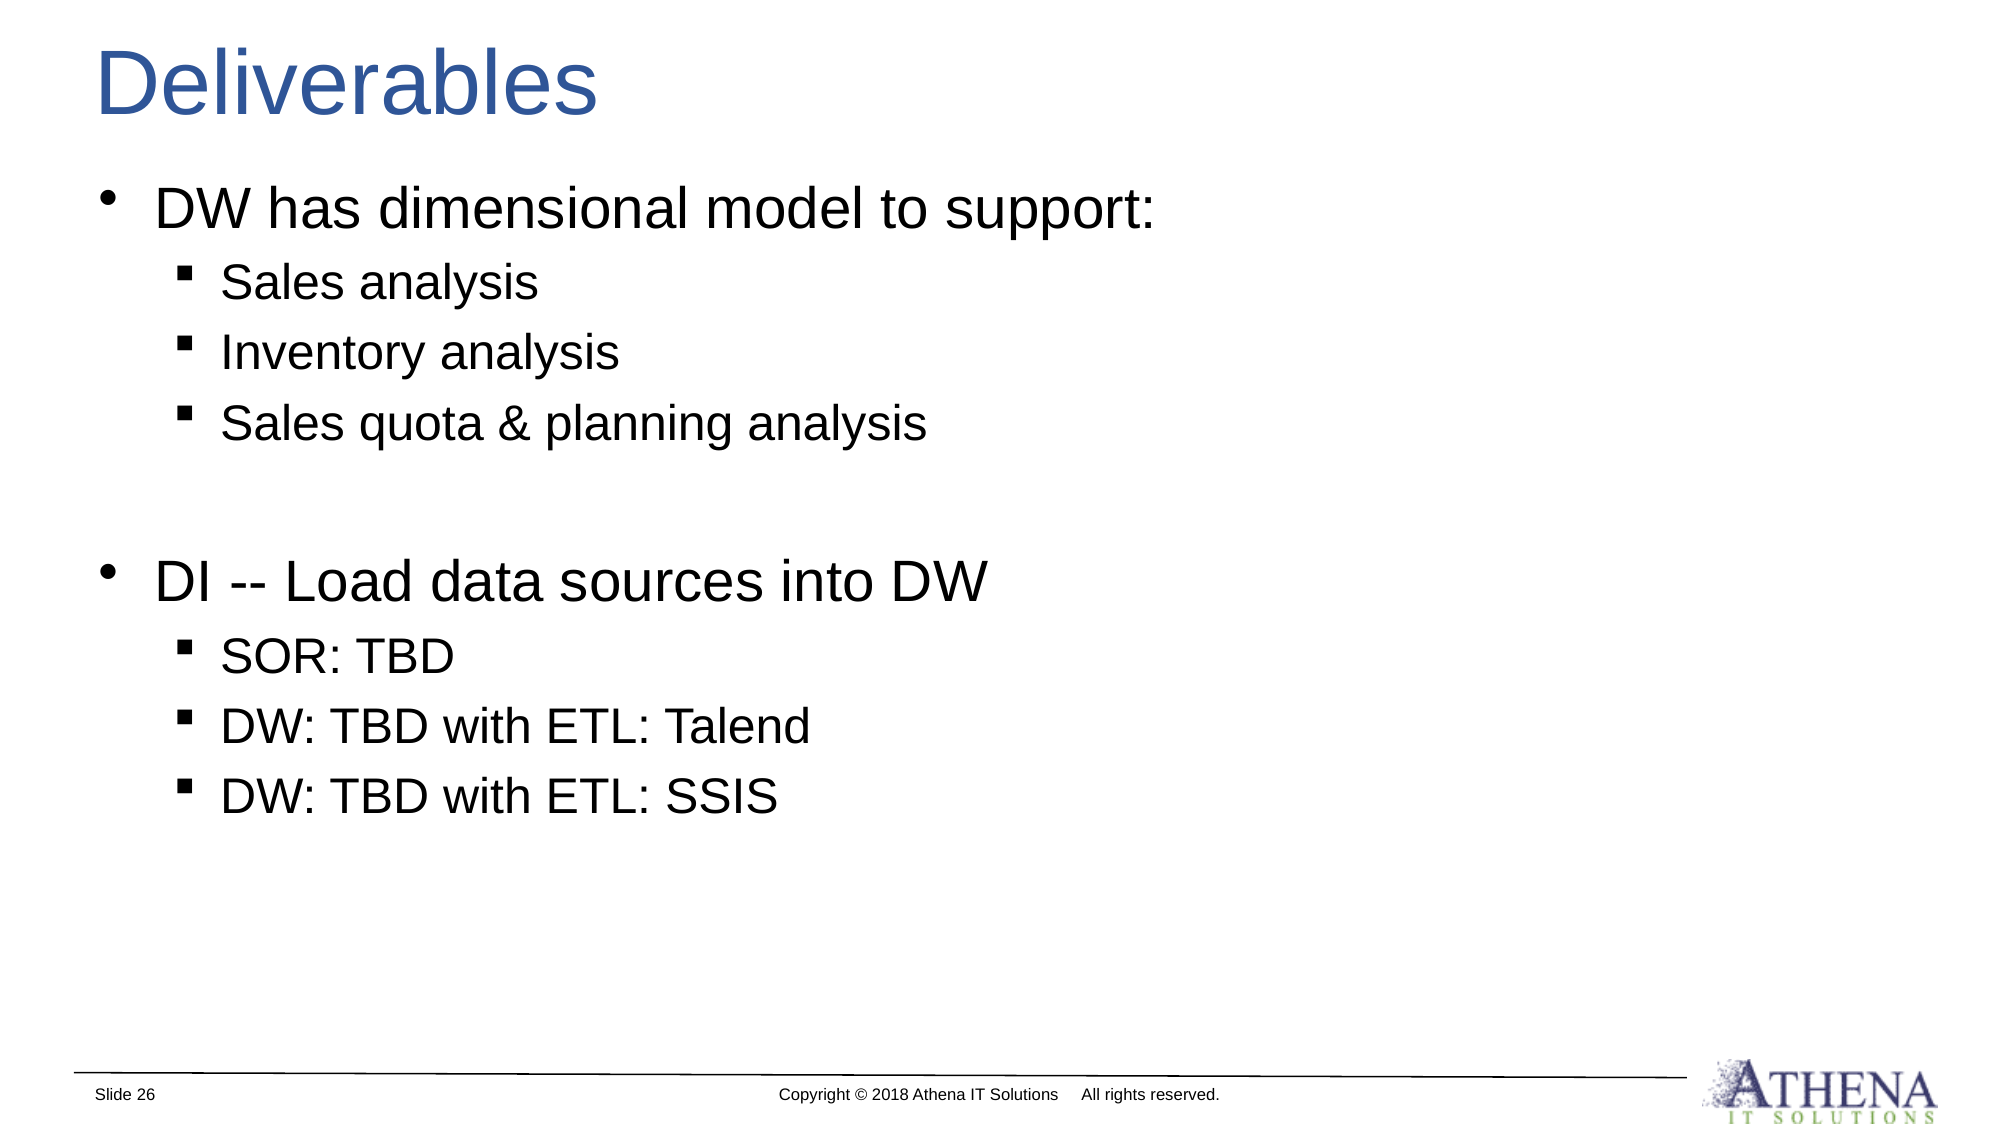

# Deliverables
DW has dimensional model to support:
Sales analysis
Inventory analysis
Sales quota & planning analysis

DI -- Load data sources into DW
SOR: TBD
DW: TBD with ETL: Talend
DW: TBD with ETL: SSIS

Slide 26
Copyright © 2018 Athena IT Solutions     All rights reserved.